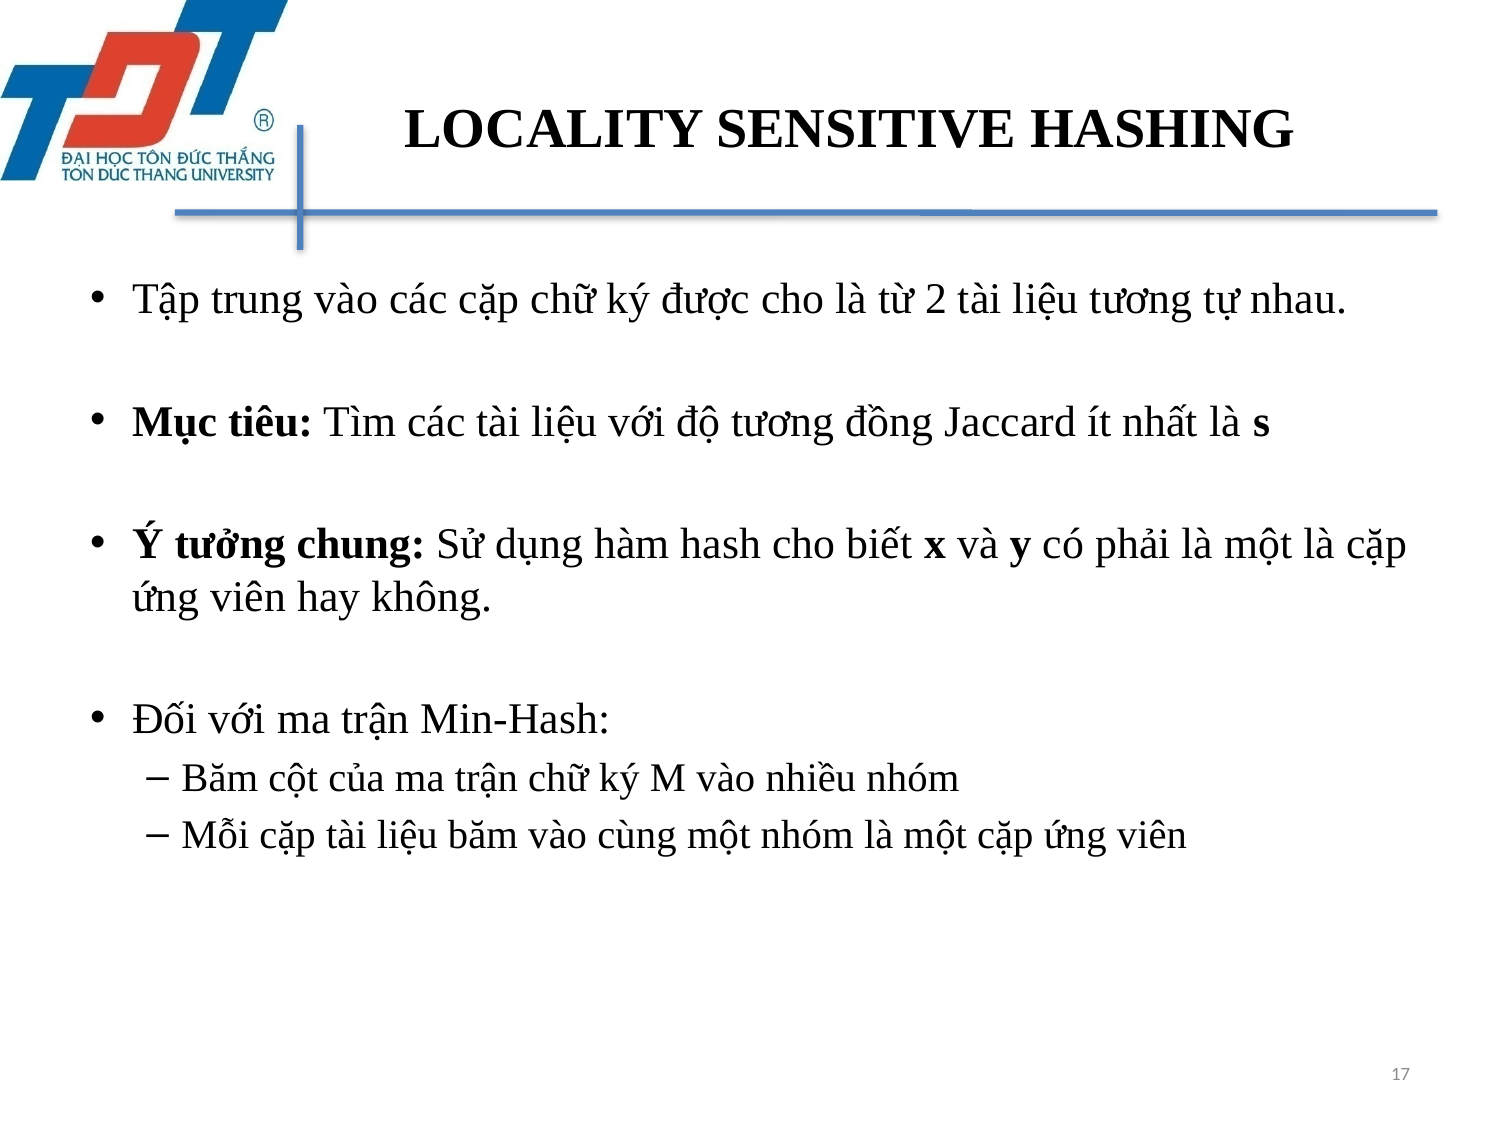

# LOCALITY SENSITIVE HASHING
Tập trung vào các cặp chữ ký được cho là từ 2 tài liệu tương tự nhau.

Mục tiêu: Tìm các tài liệu với độ tương đồng Jaccard ít nhất là s

Ý tưởng chung: Sử dụng hàm hash cho biết x và y có phải là một là cặp ứng viên hay không.

Đối với ma trận Min-Hash:
Băm cột của ma trận chữ ký M vào nhiều nhóm
Mỗi cặp tài liệu băm vào cùng một nhóm là một cặp ứng viên

17